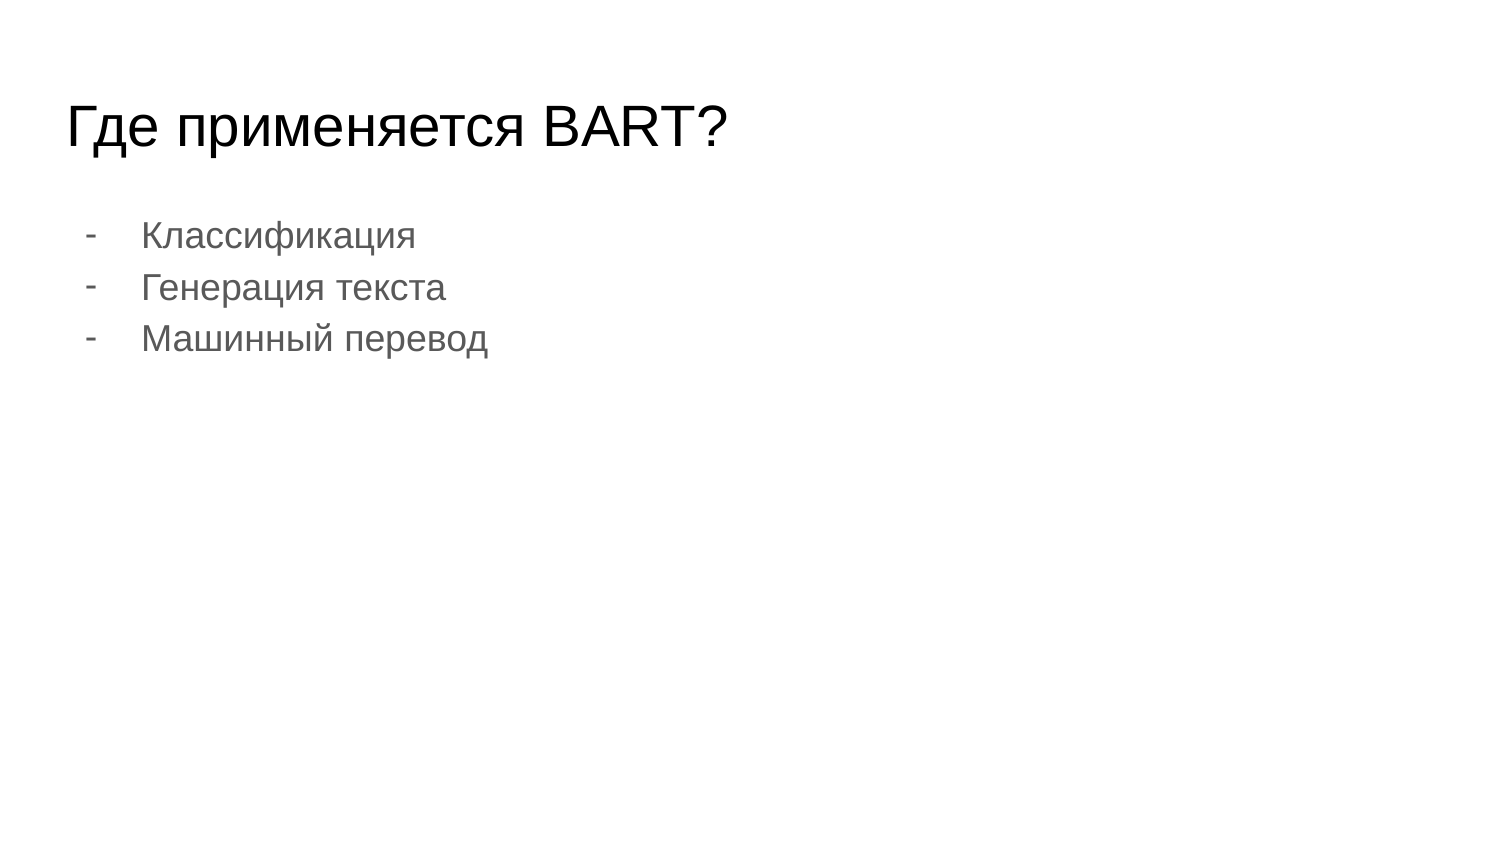

# Где применяется BART?
Классификация
Генерация текста
Машинный перевод